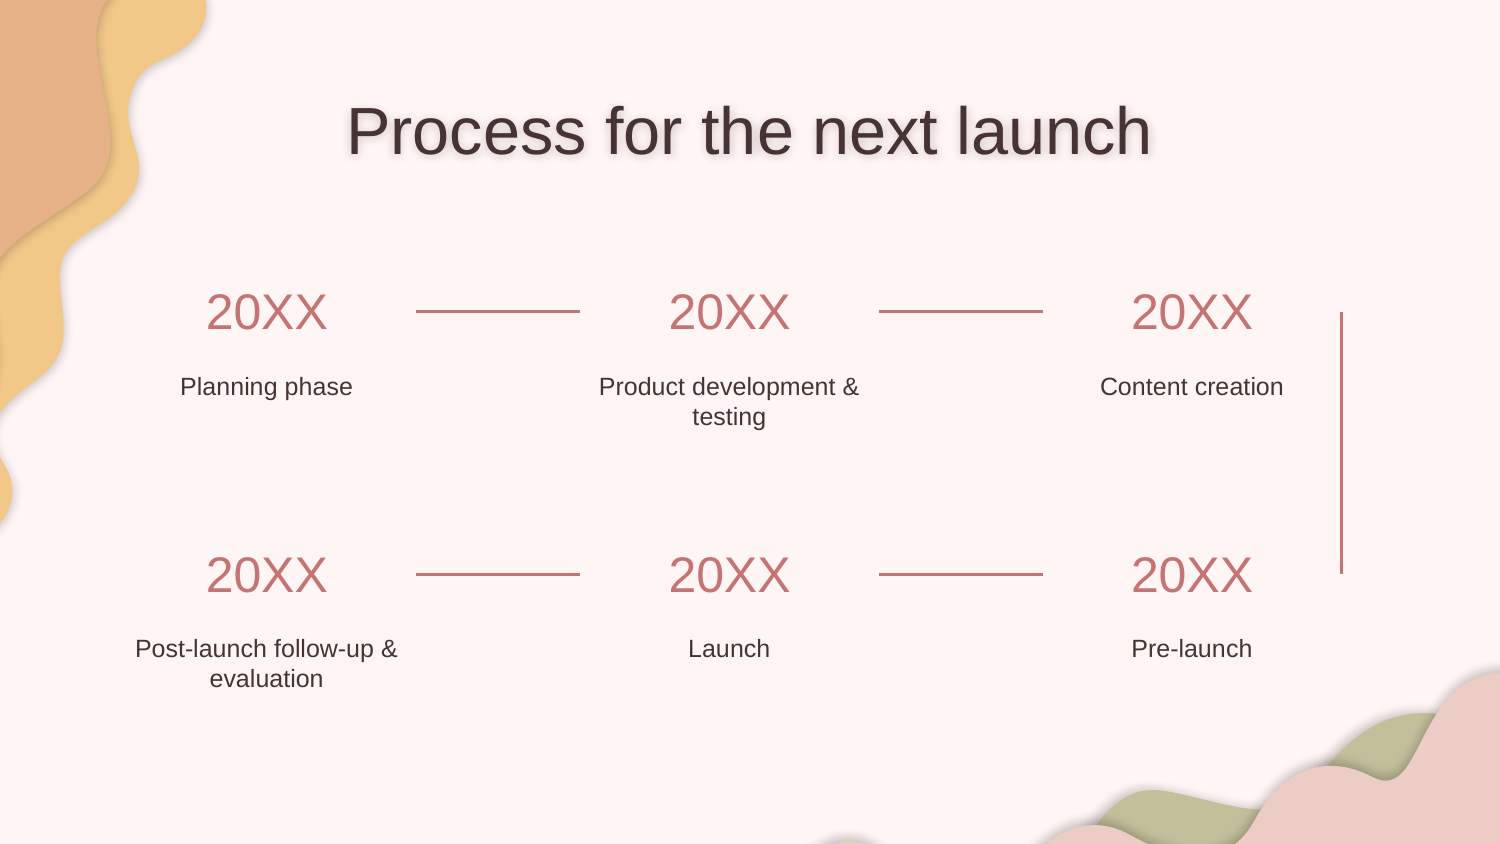

# Process for the next launch
20XX
20XX
20XX
Planning phase

Product development & testing
Content creation
20XX
20XX
20XX
Post-launch follow-up & evaluation
Launch
Pre-launch